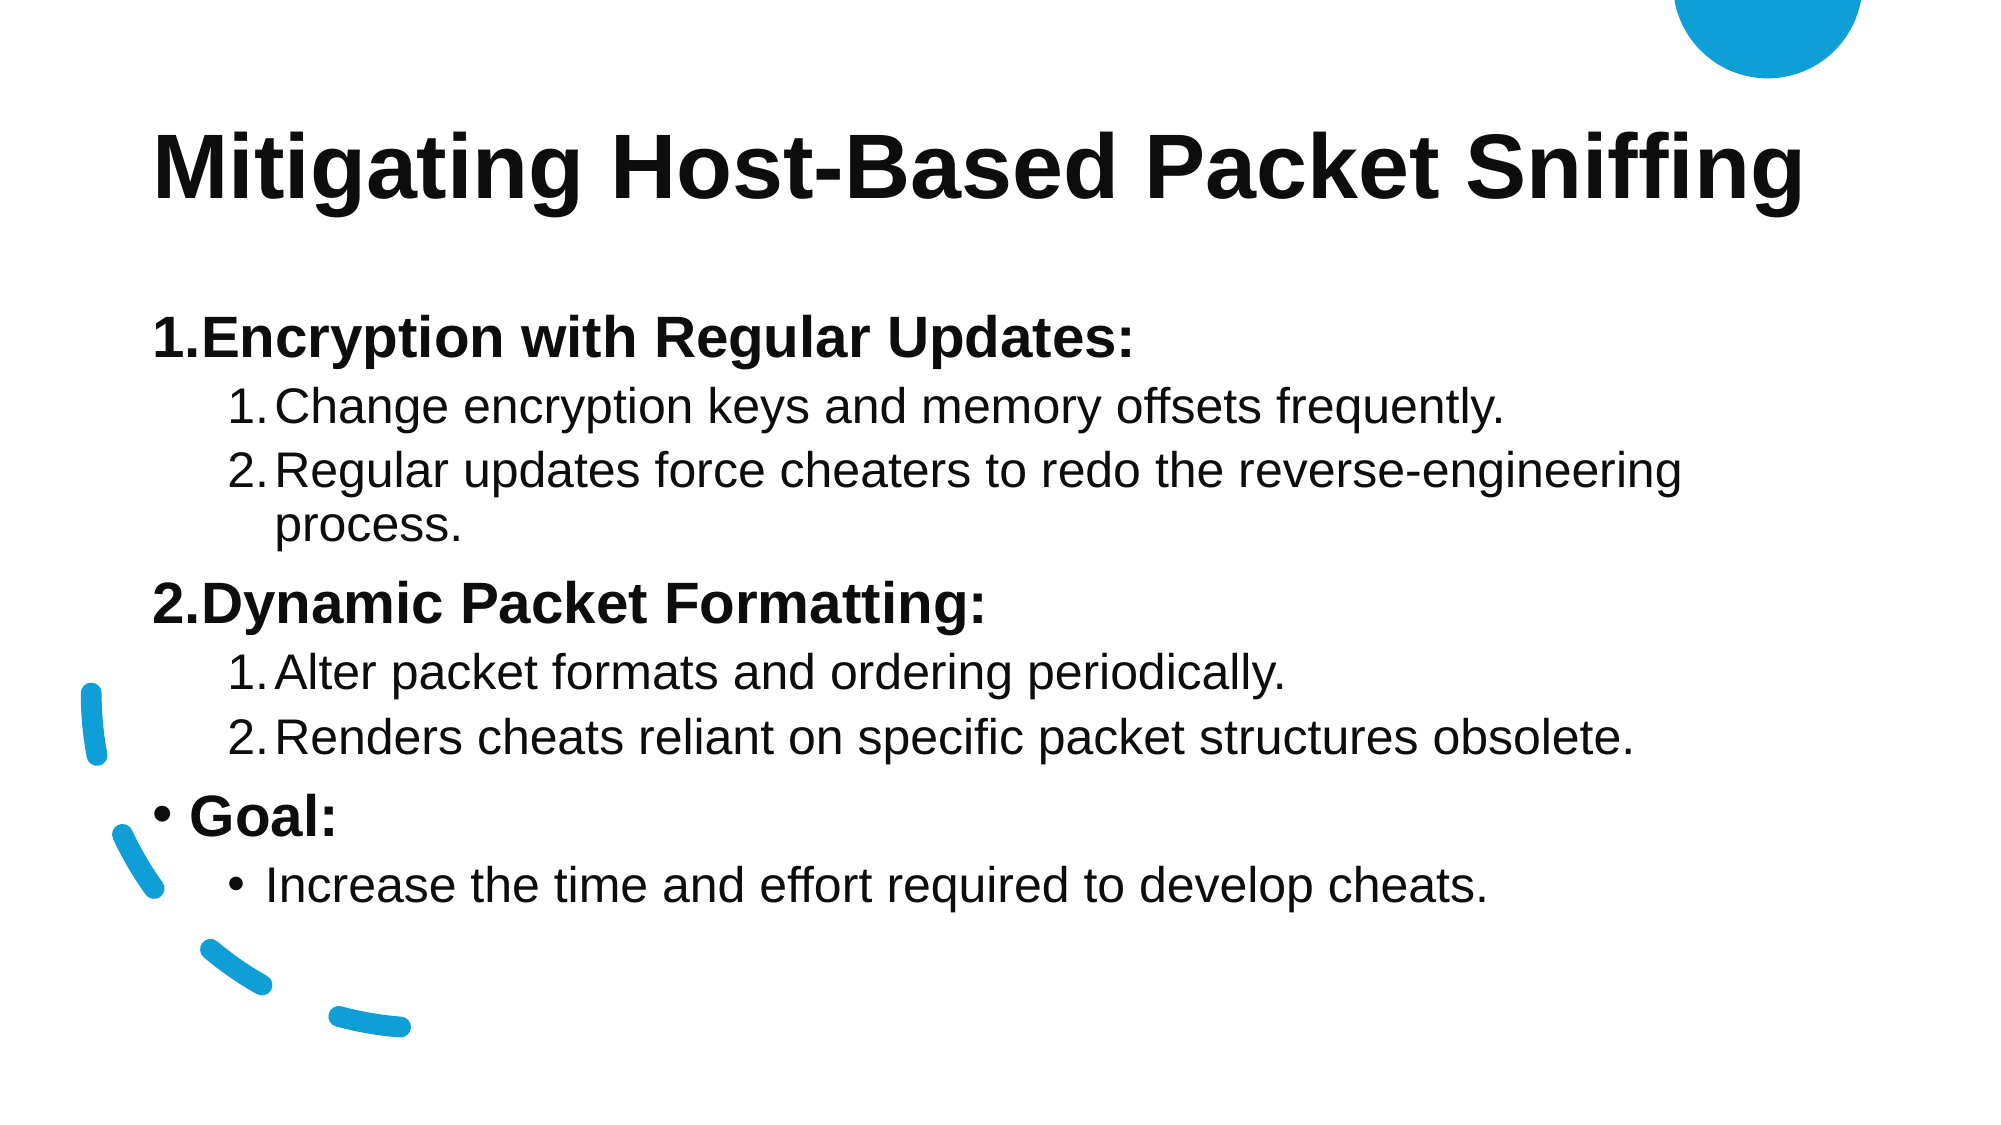

# Mitigating Host-Based Packet Sniffing
Encryption with Regular Updates:
Change encryption keys and memory offsets frequently.
Regular updates force cheaters to redo the reverse-engineering process.
Dynamic Packet Formatting:
Alter packet formats and ordering periodically.
Renders cheats reliant on specific packet structures obsolete.
Goal:
Increase the time and effort required to develop cheats.